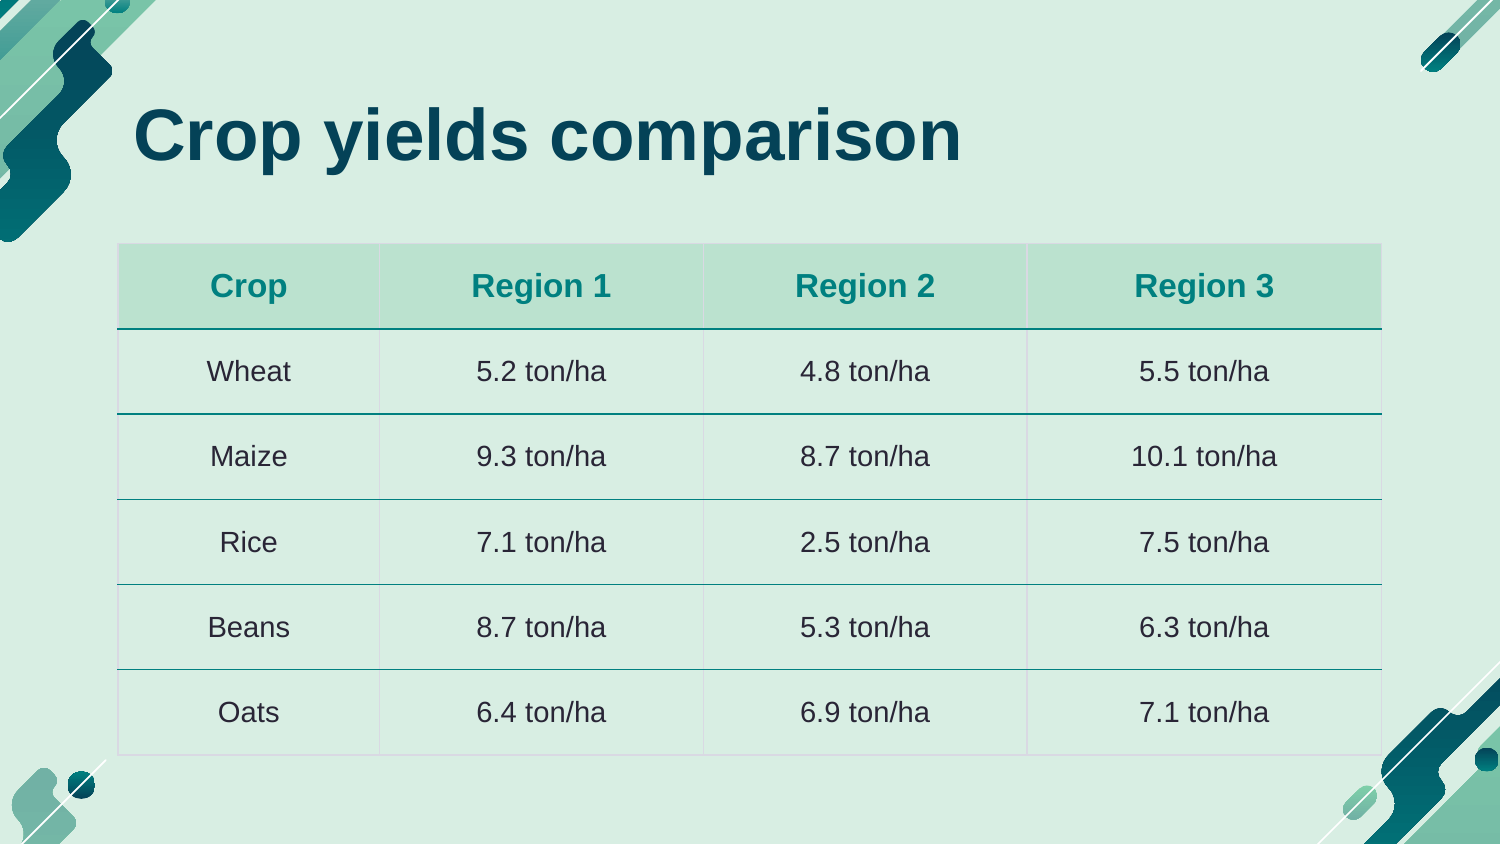

# Crop yields comparison
| Crop | Region 1 | Region 2 | Region 3 |
| --- | --- | --- | --- |
| Wheat | 5.2 ton/ha | 4.8 ton/ha | 5.5 ton/ha |
| Maize | 9.3 ton/ha | 8.7 ton/ha | 10.1 ton/ha |
| Rice | 7.1 ton/ha | 2.5 ton/ha | 7.5 ton/ha |
| Beans | 8.7 ton/ha | 5.3 ton/ha | 6.3 ton/ha |
| Oats | 6.4 ton/ha | 6.9 ton/ha | 7.1 ton/ha |